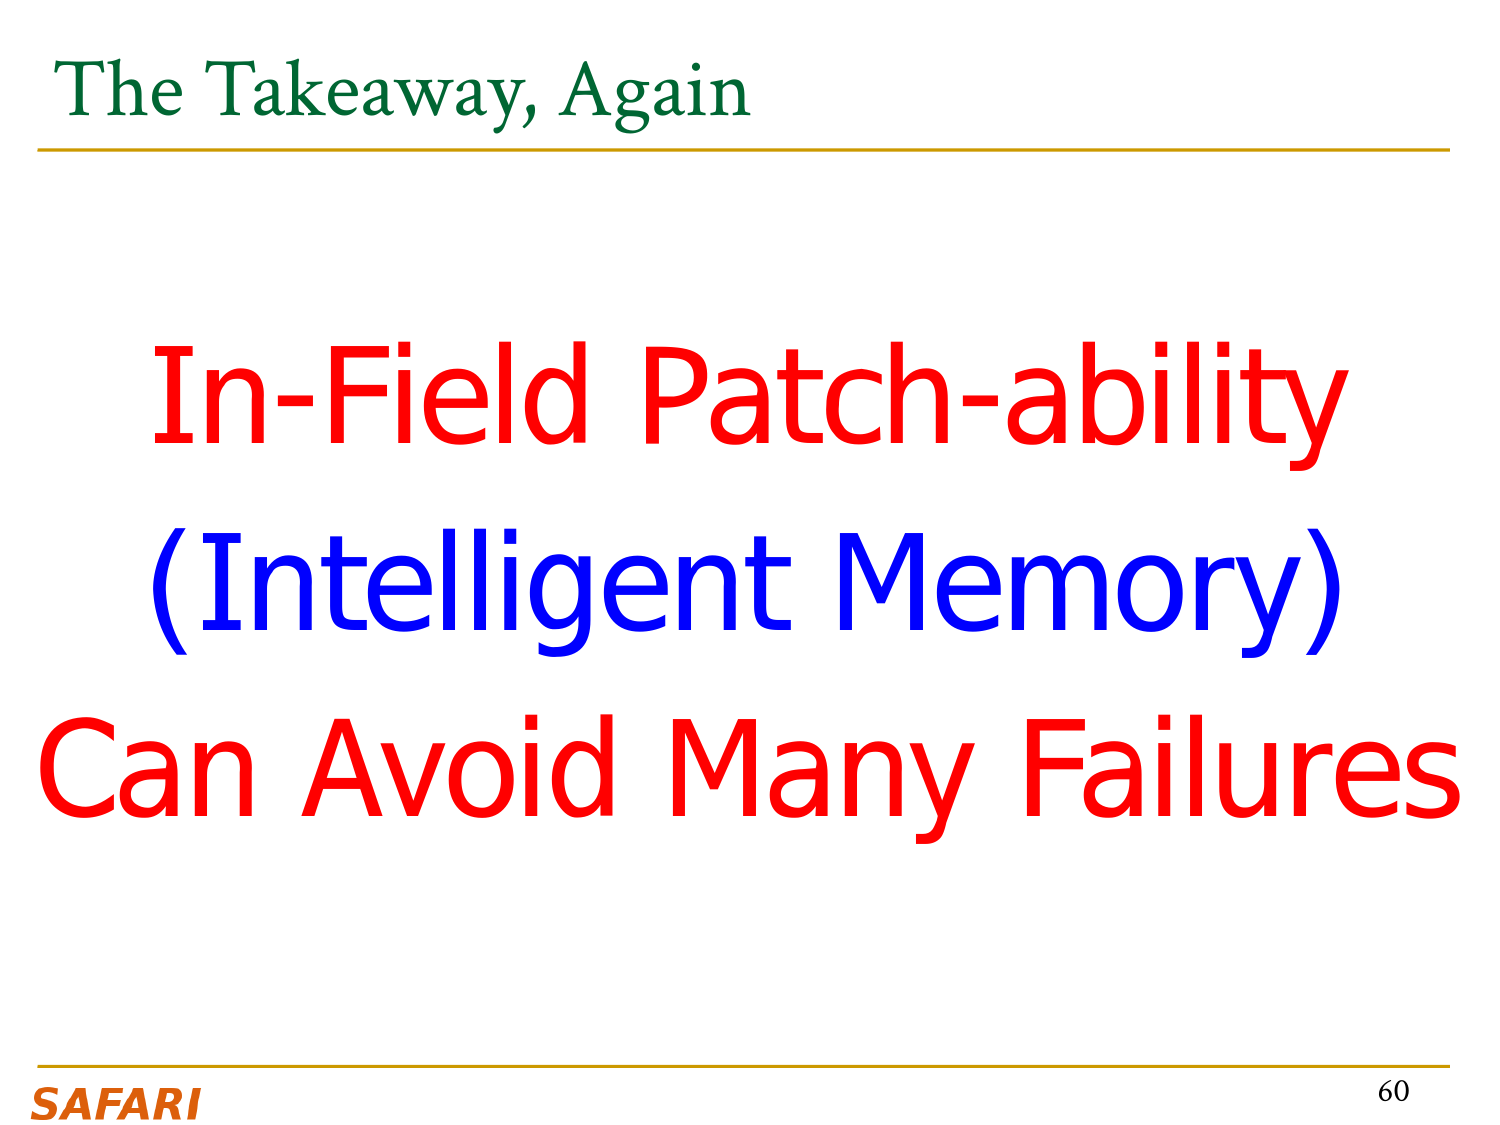

# The Takeaway, Again
In-Field Patch-ability
(Intelligent Memory)
Can Avoid Many Failures

60